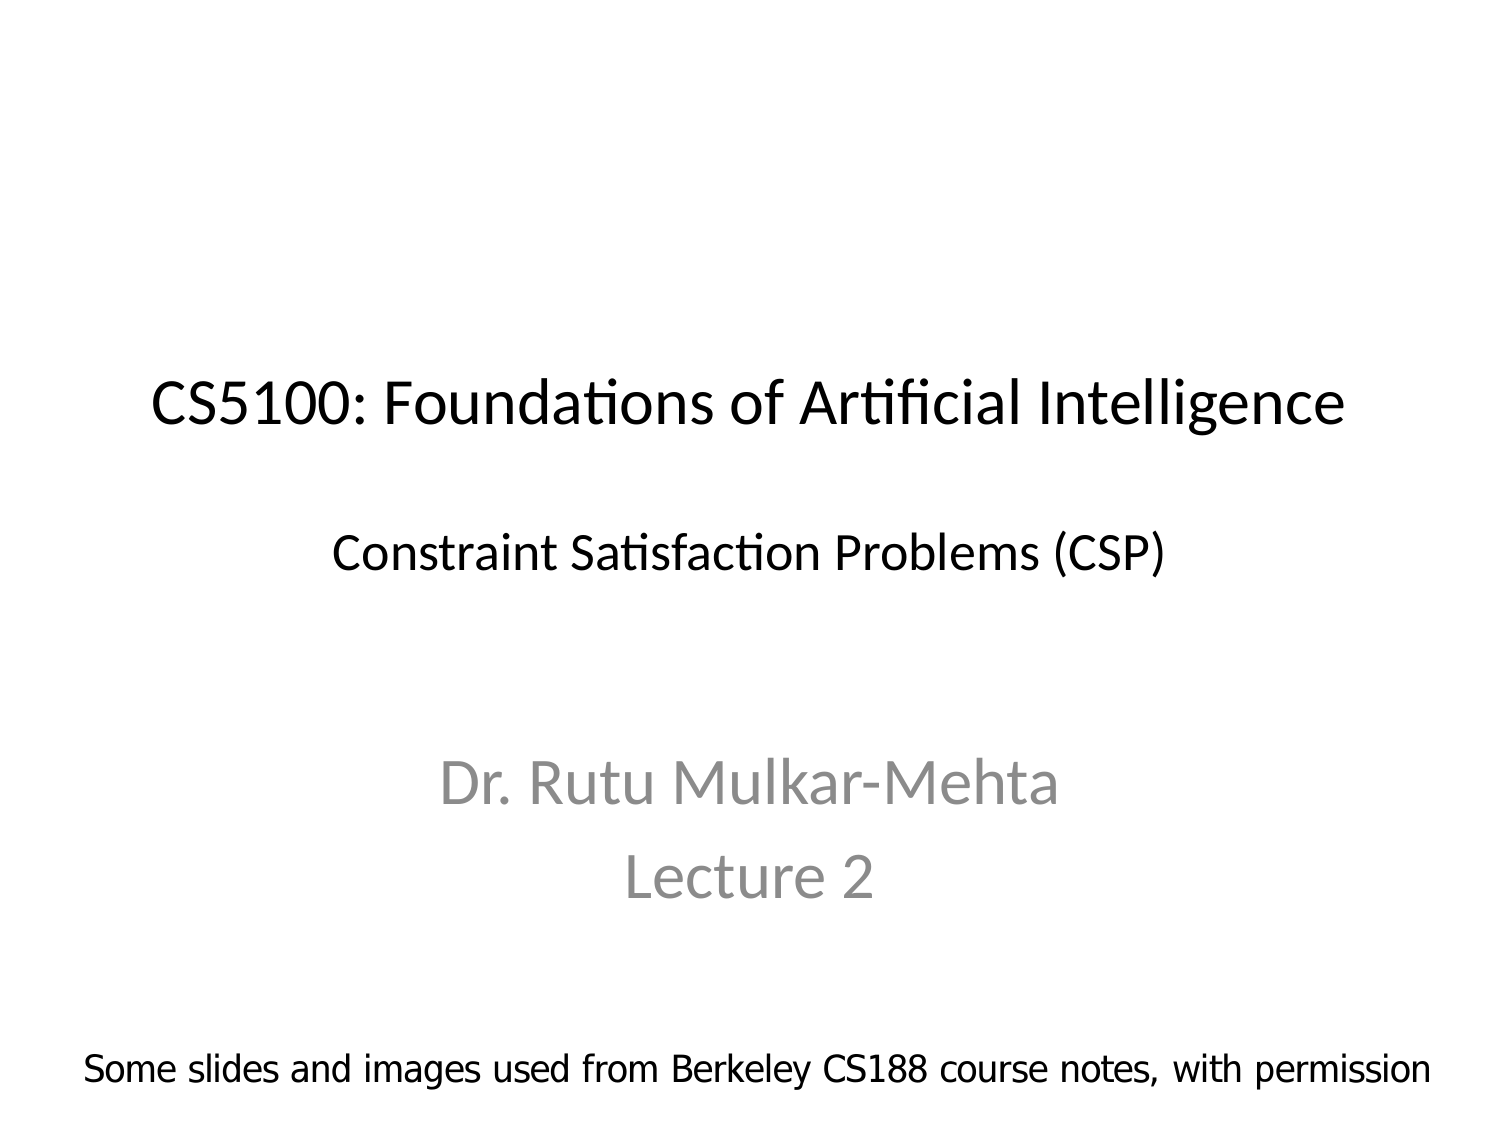

# CS5100: Foundations of Artificial Intelligence Constraint Satisfaction Problems (CSP)

Dr. Rutu Mulkar-Mehta
Lecture 2
Some slides and images used from Berkeley CS188 course notes, with permission